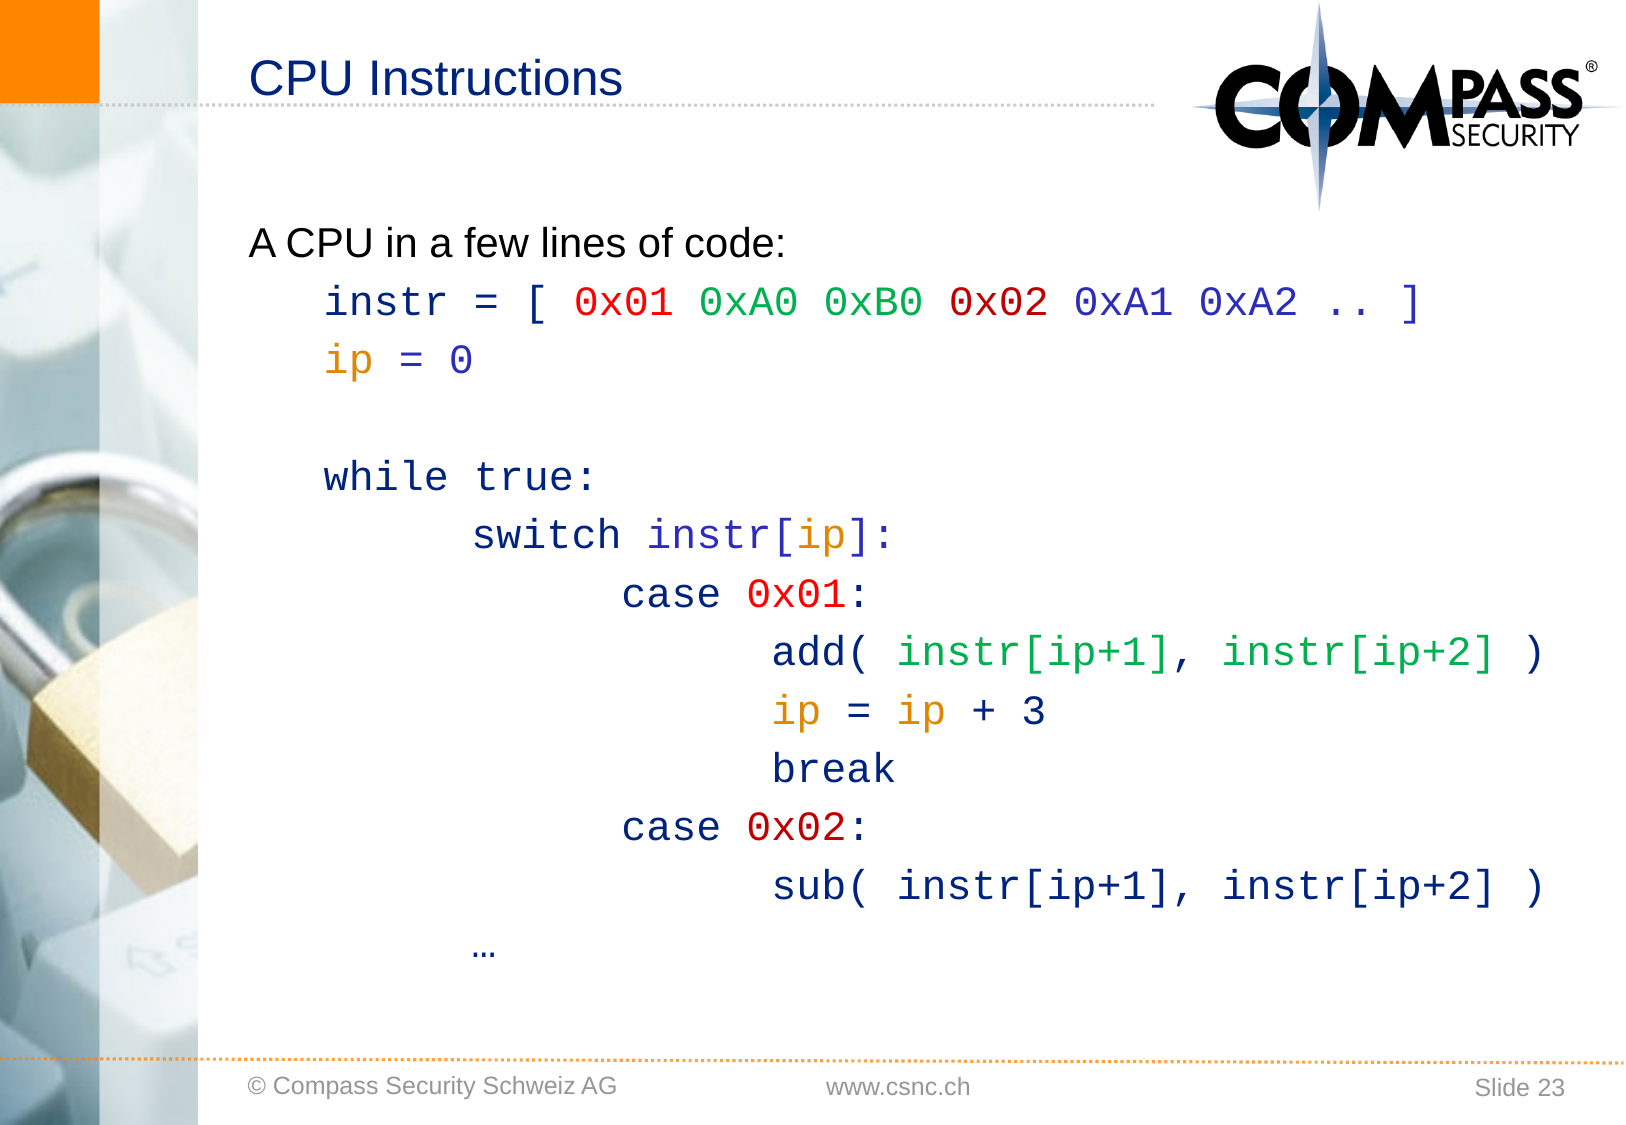

# CPU Instructions
A CPU in a few lines of code:
instr = [ 0x01 0xA0 0xB0 0x02 0xA1 0xA2 .. ]
ip = 0

while true:
	switch instr[ip]:
		case 0x01:
			add( instr[ip+1], instr[ip+2] )
			ip = ip + 3
			break
		case 0x02:
			sub( instr[ip+1], instr[ip+2] )
	…